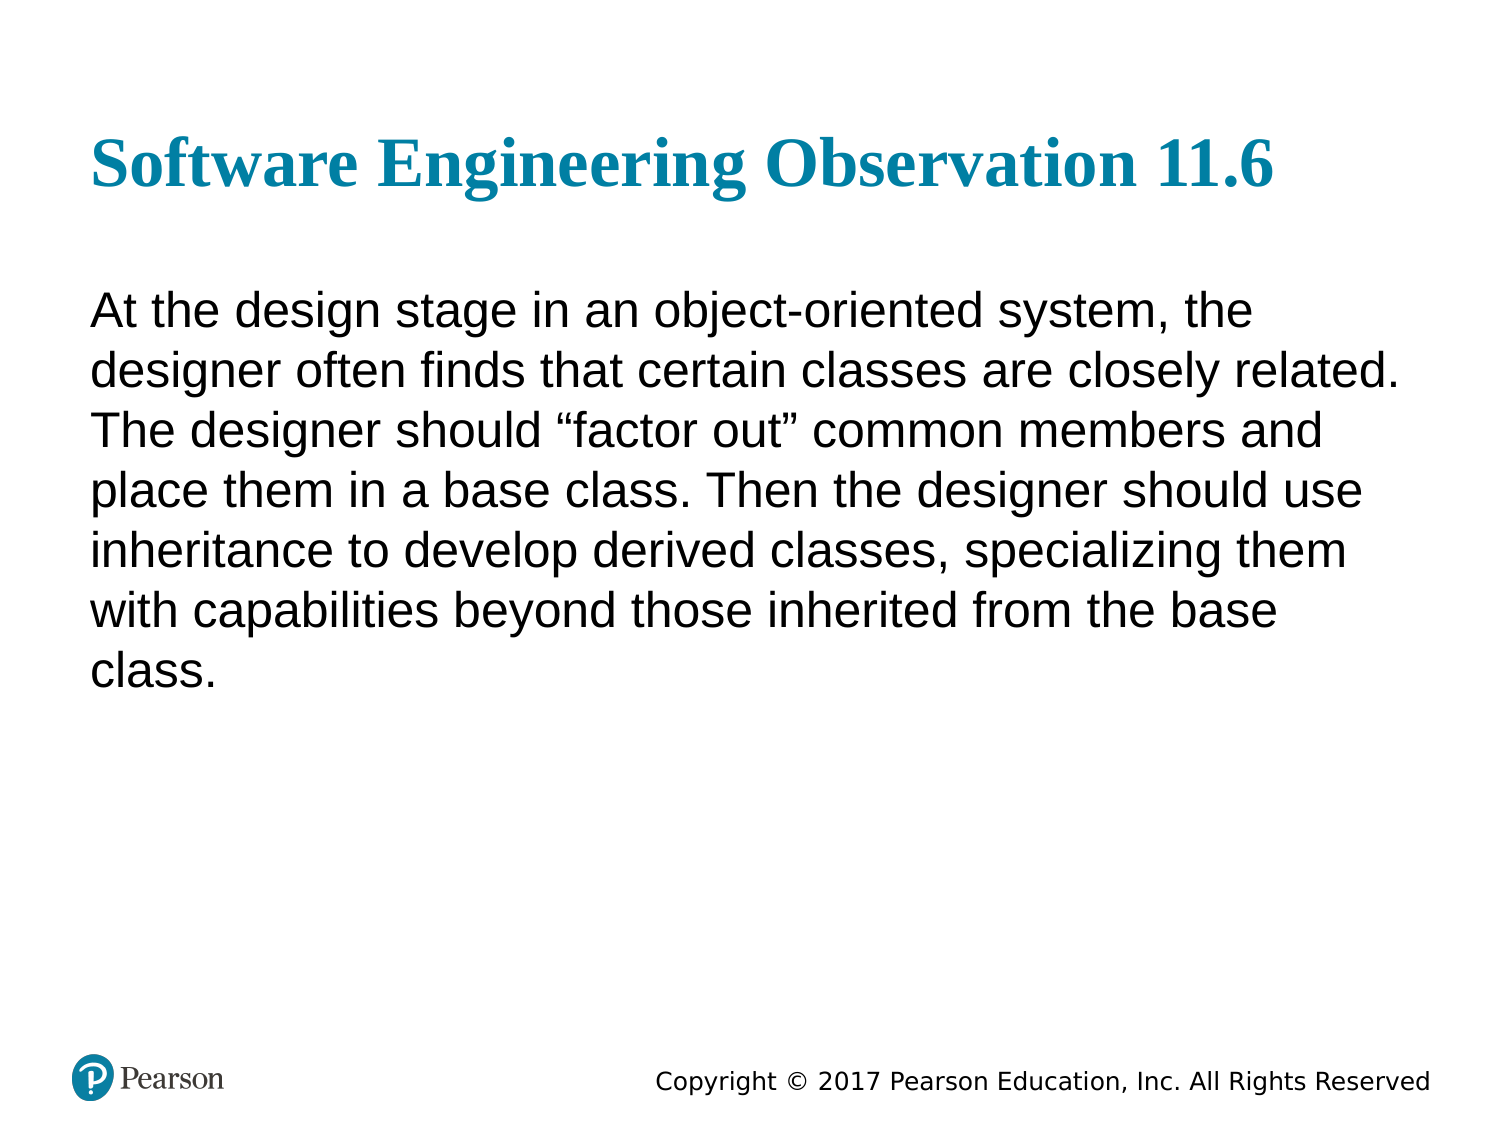

# Software Engineering Observation 11.6
At the design stage in an object-oriented system, the designer often finds that certain classes are closely related. The designer should “factor out” common members and place them in a base class. Then the designer should use inheritance to develop derived classes, specializing them with capabilities beyond those inherited from the base class.